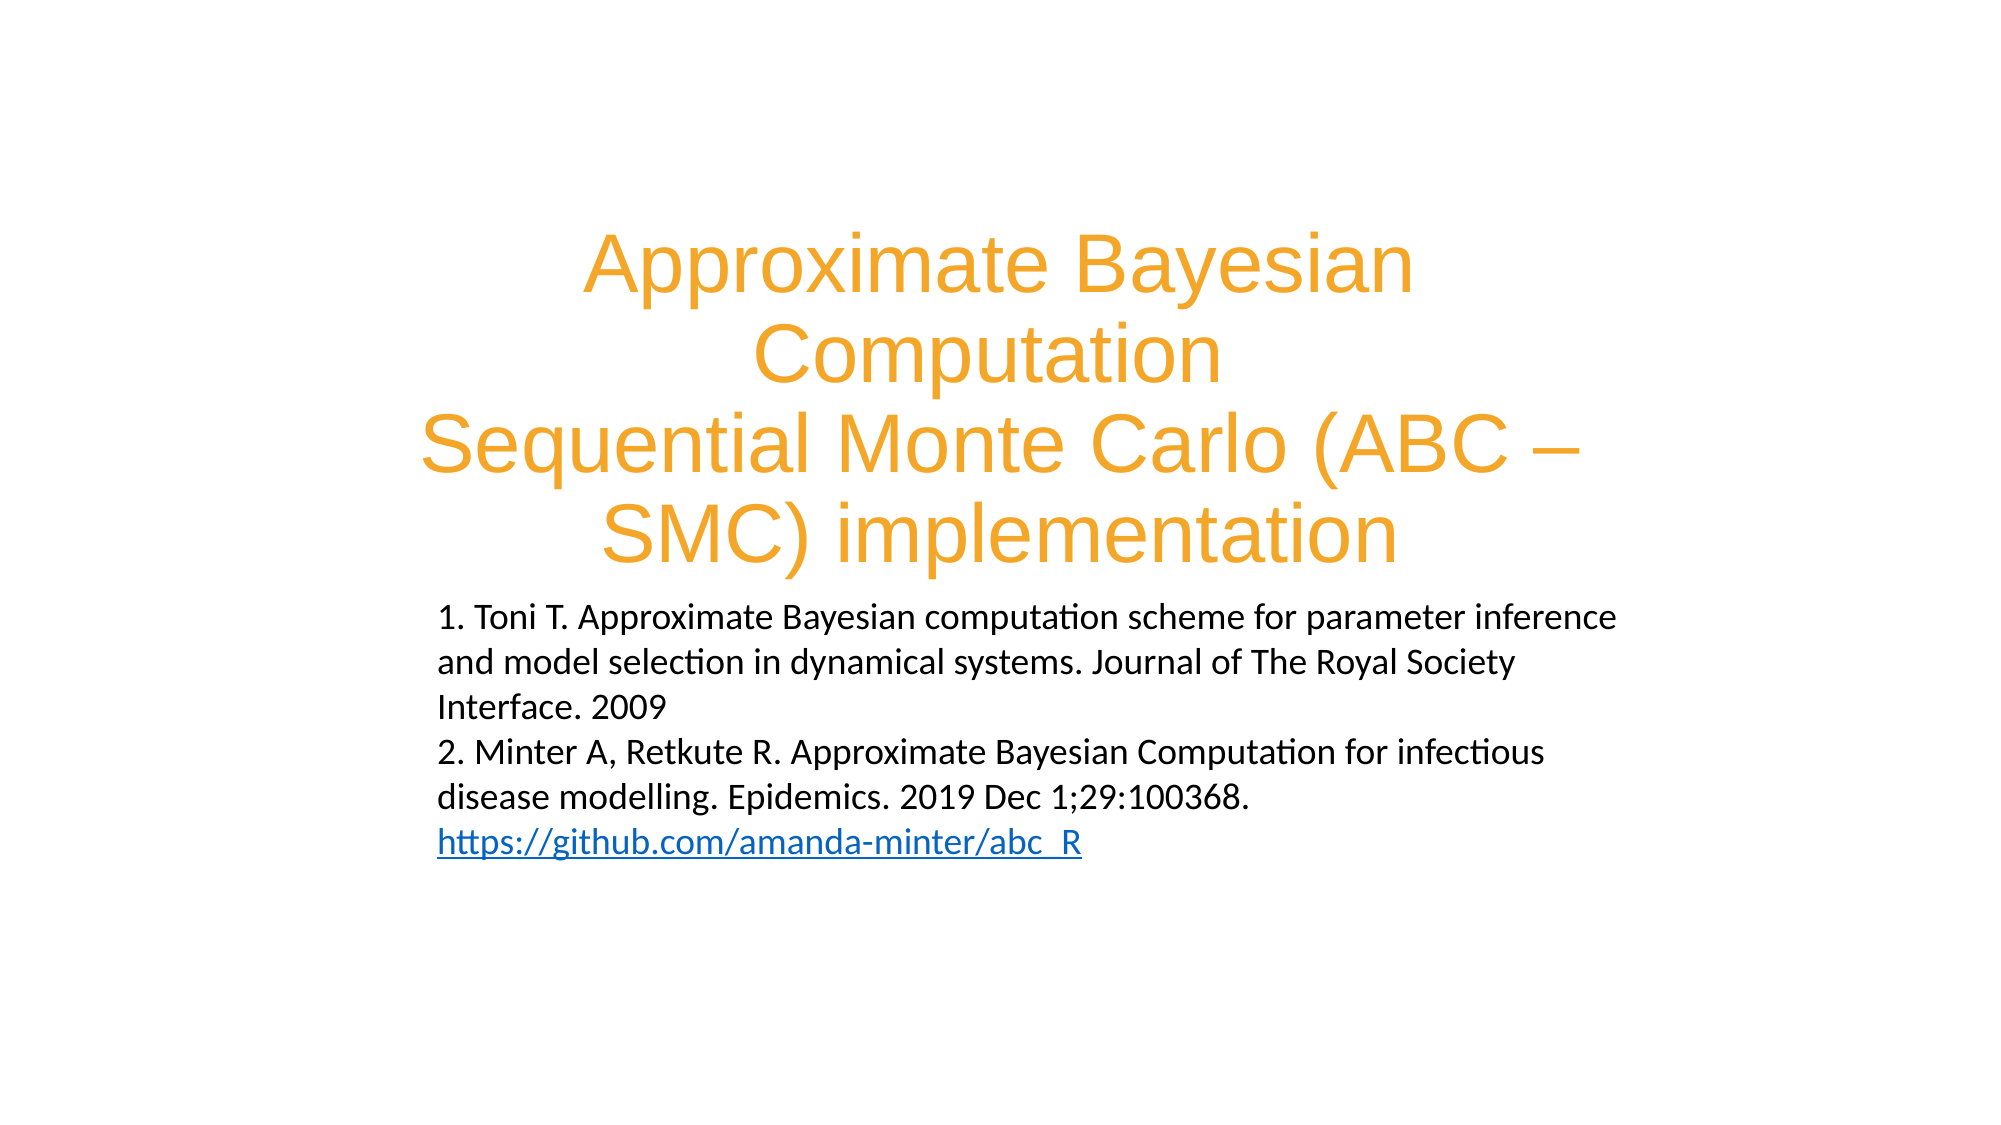

Approximate Bayesian Computation
Sequential Monte Carlo (ABC – SMC) implementation
1. Toni T. Approximate Bayesian computation scheme for parameter inference and model selection in dynamical systems. Journal of The Royal Society Interface. 2009
2. Minter A, Retkute R. Approximate Bayesian Computation for infectious disease modelling. Epidemics. 2019 Dec 1;29:100368.
https://github.com/amanda-minter/abc_R